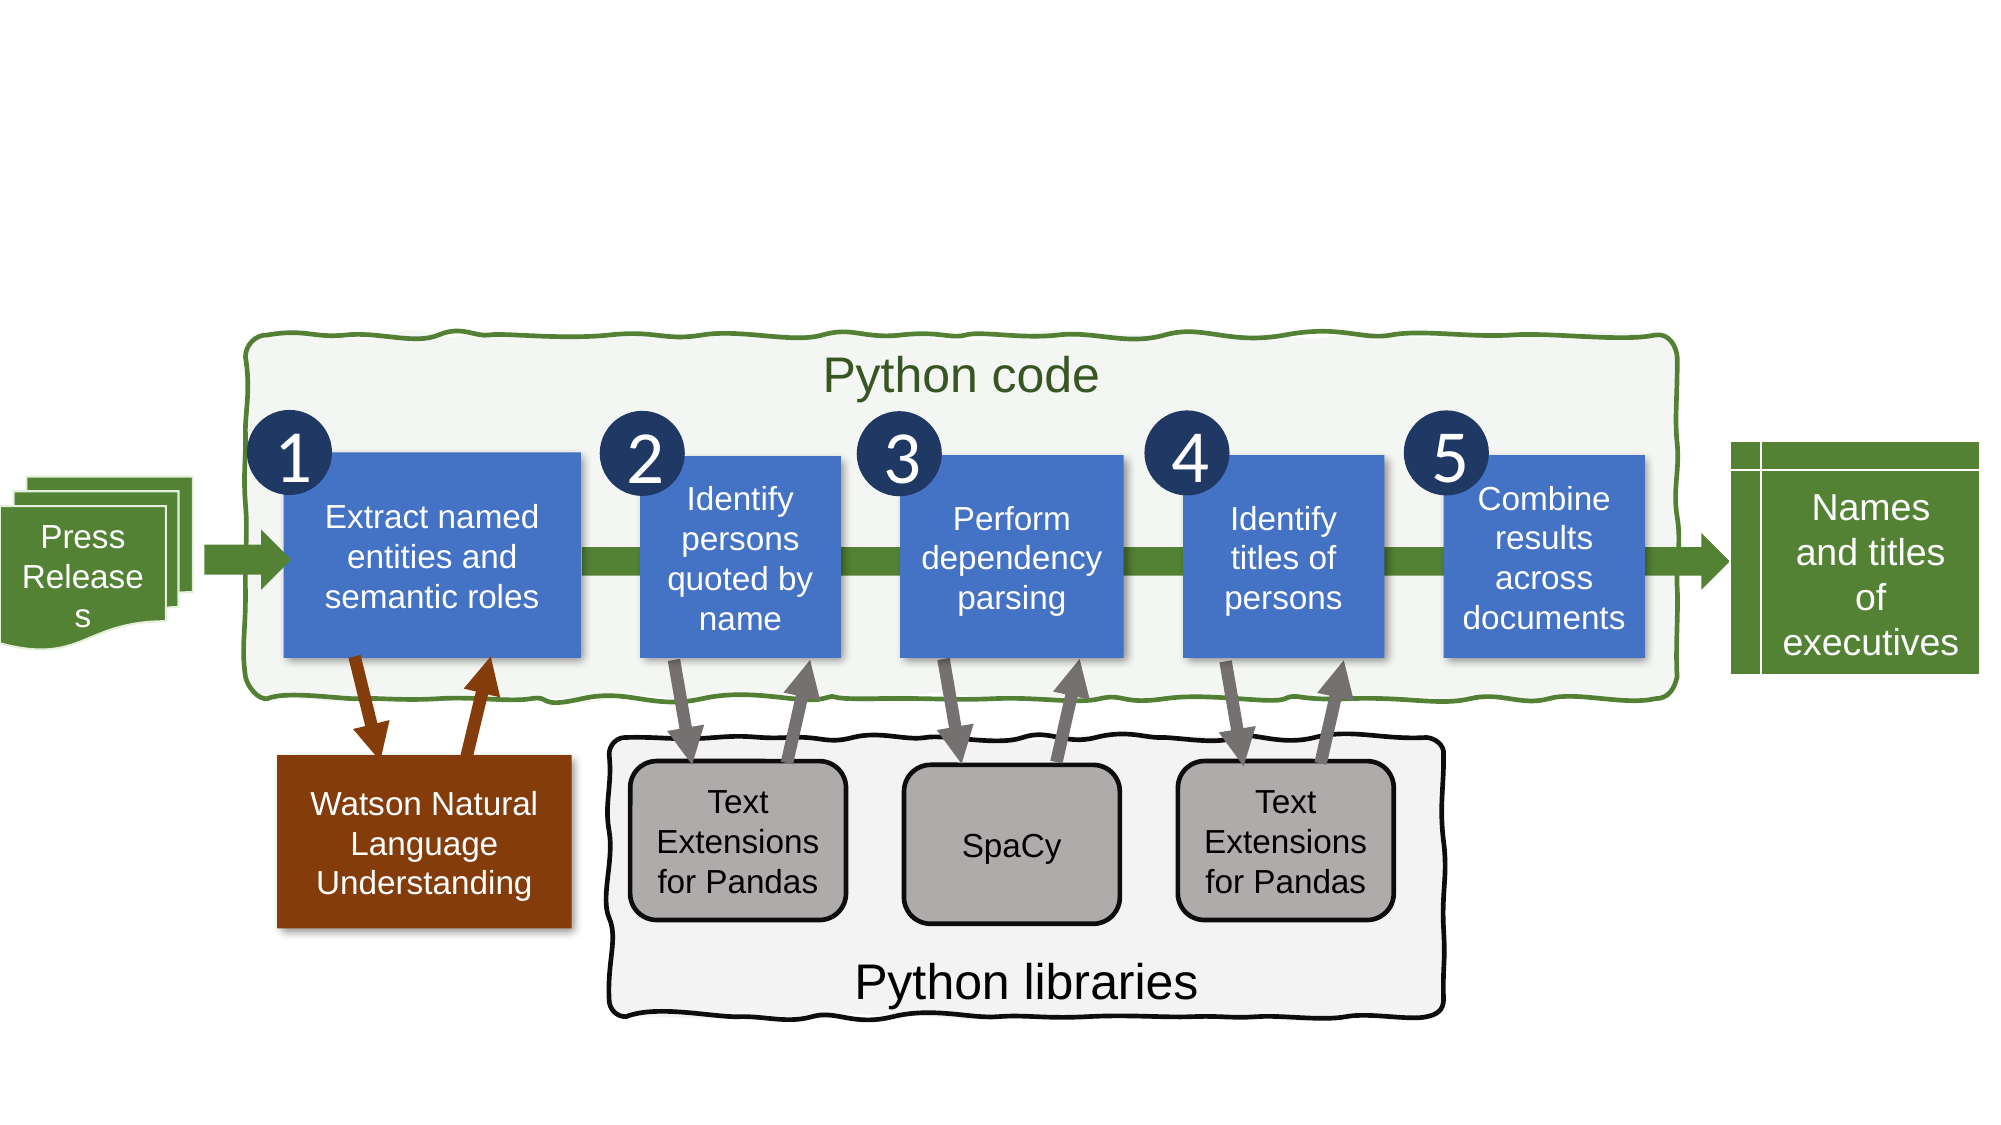

Python code
1
4
5
2
3
Names and titles of executives
Extract named entities and semantic roles
Perform dependency parsing
Combine results across documents
Identify titles of persons
Identify persons quoted by name
Press Releases

Python libraries
Watson Natural Language Understanding
Text Extensions for Pandas
Text Extensions for Pandas
SpaCy